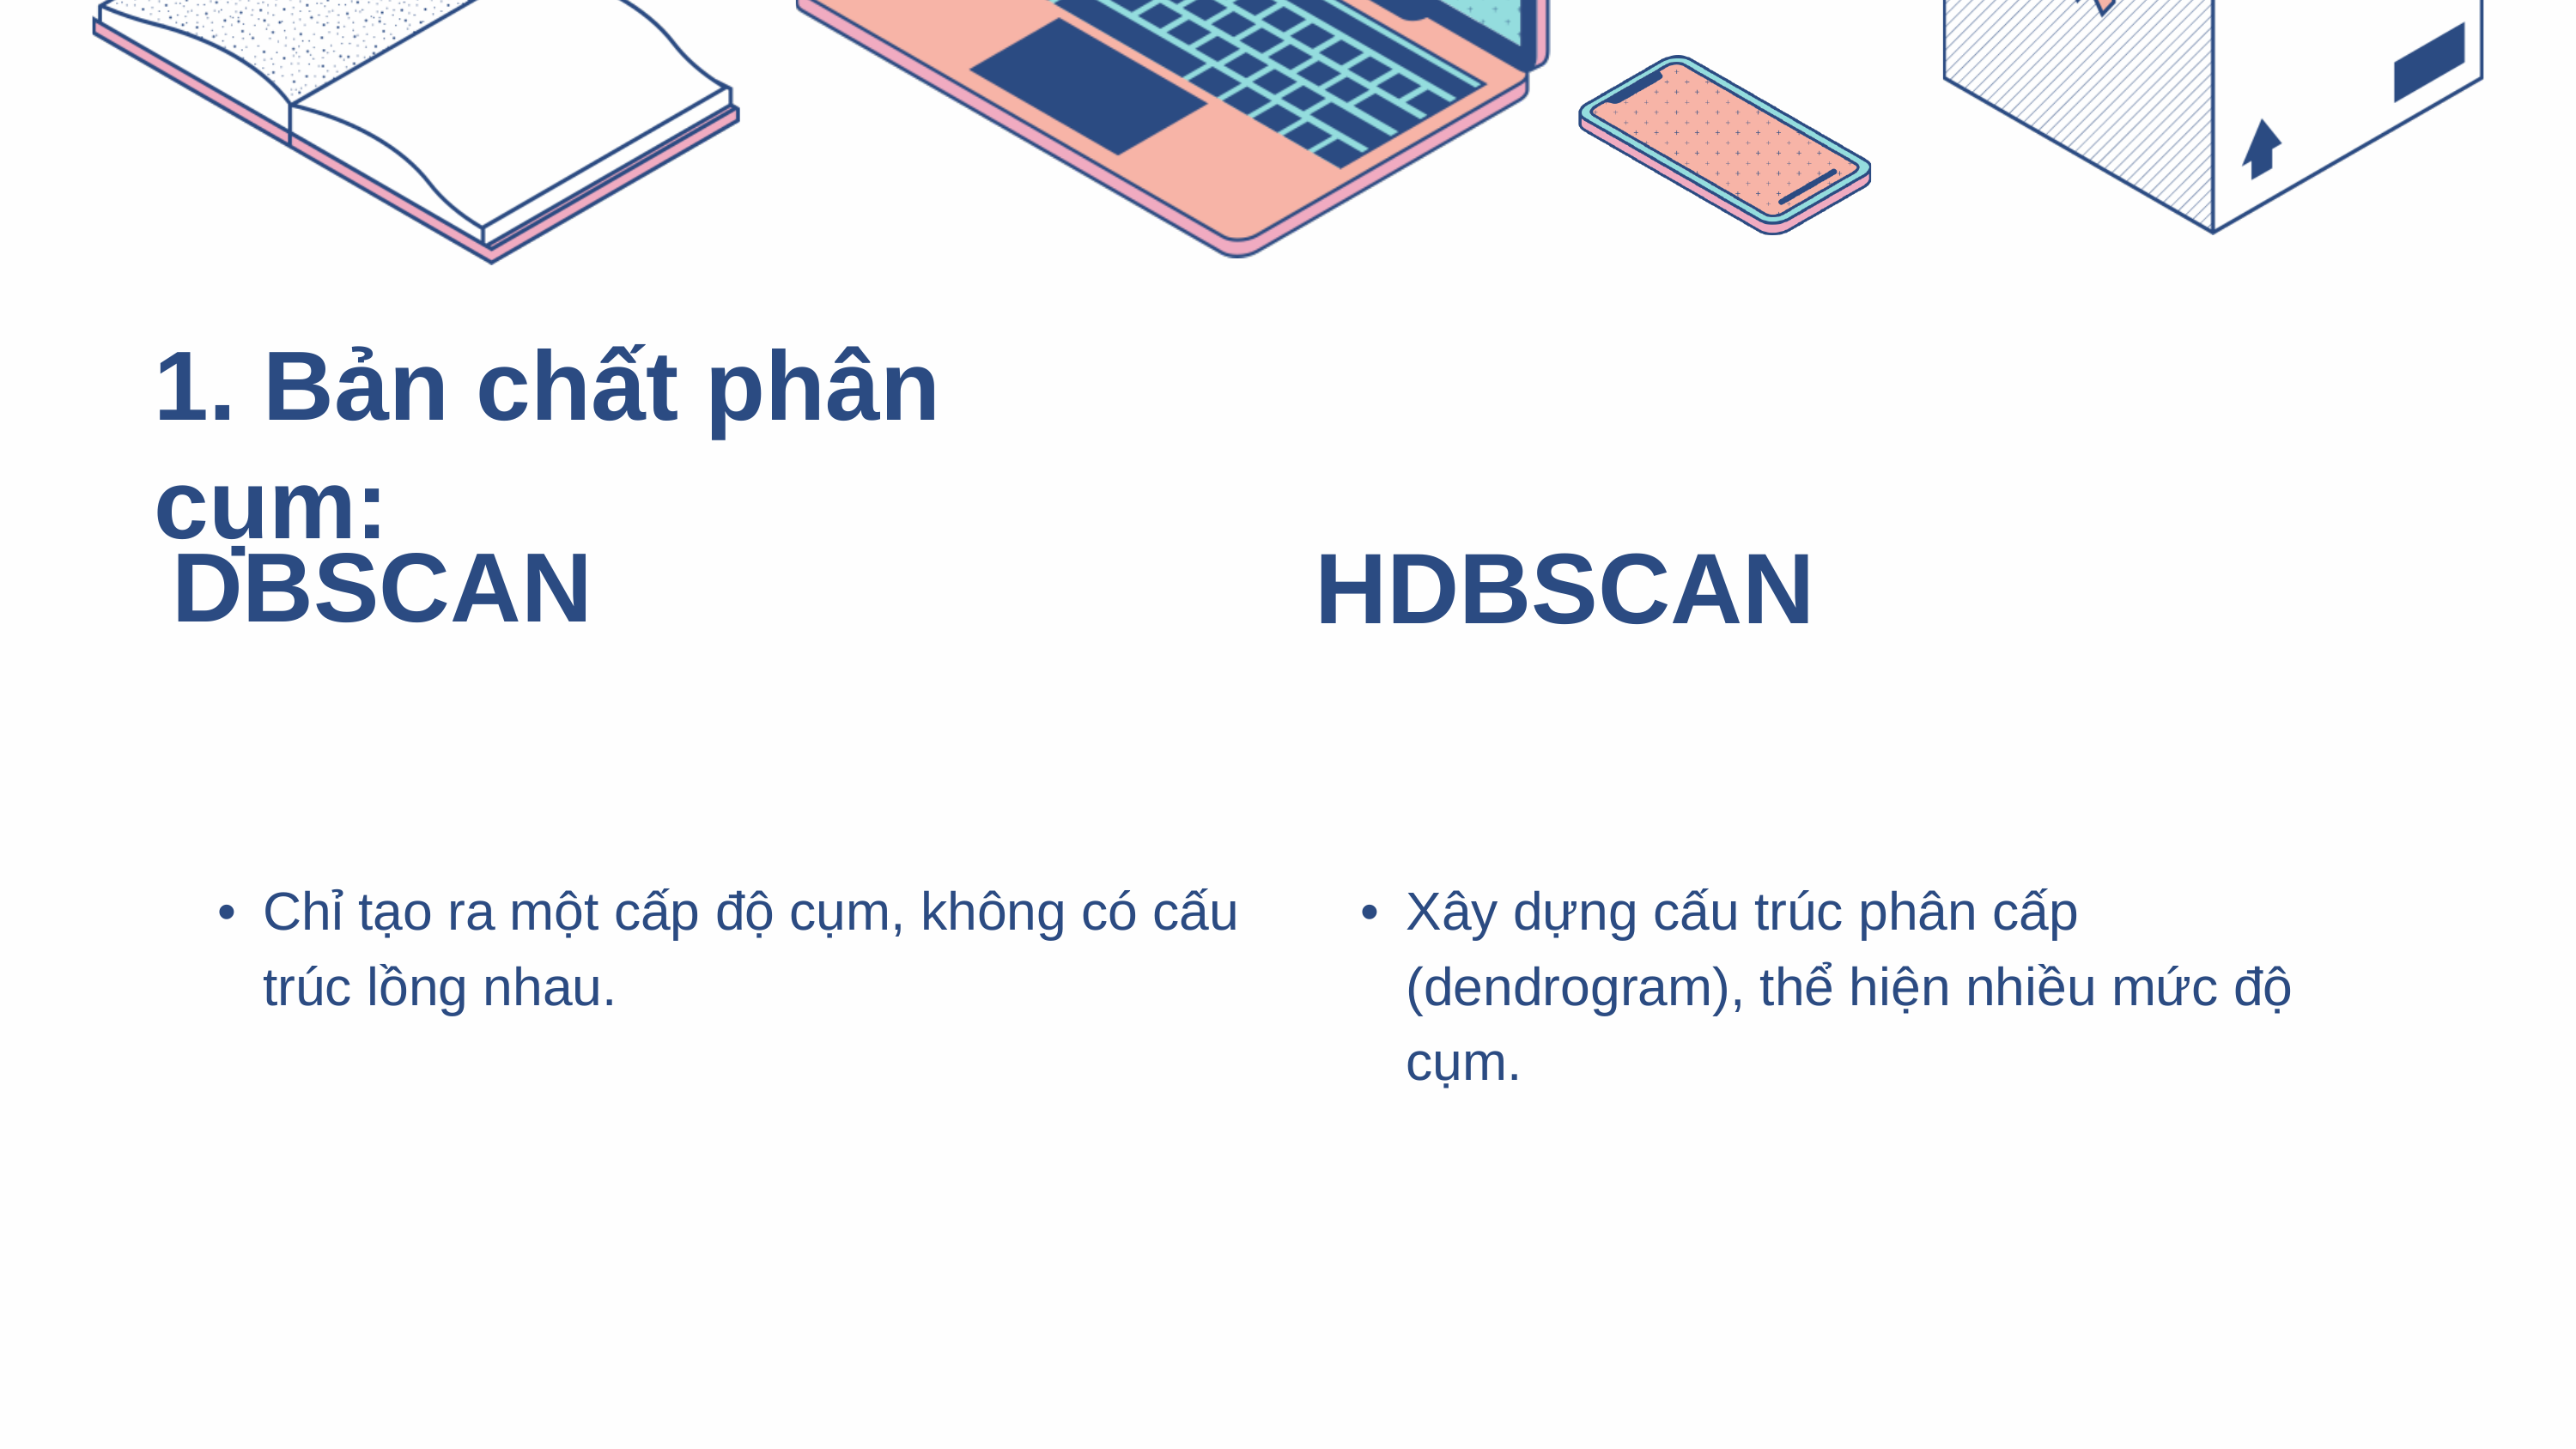

1. Bản chất phân cụm:
| DBSCAN | HDBSCAN |
| --- | --- |
| Chỉ tạo ra một cấp độ cụm, không có cấu trúc lồng nhau. | Xây dựng cấu trúc phân cấp (dendrogram), thể hiện nhiều mức độ cụm. |